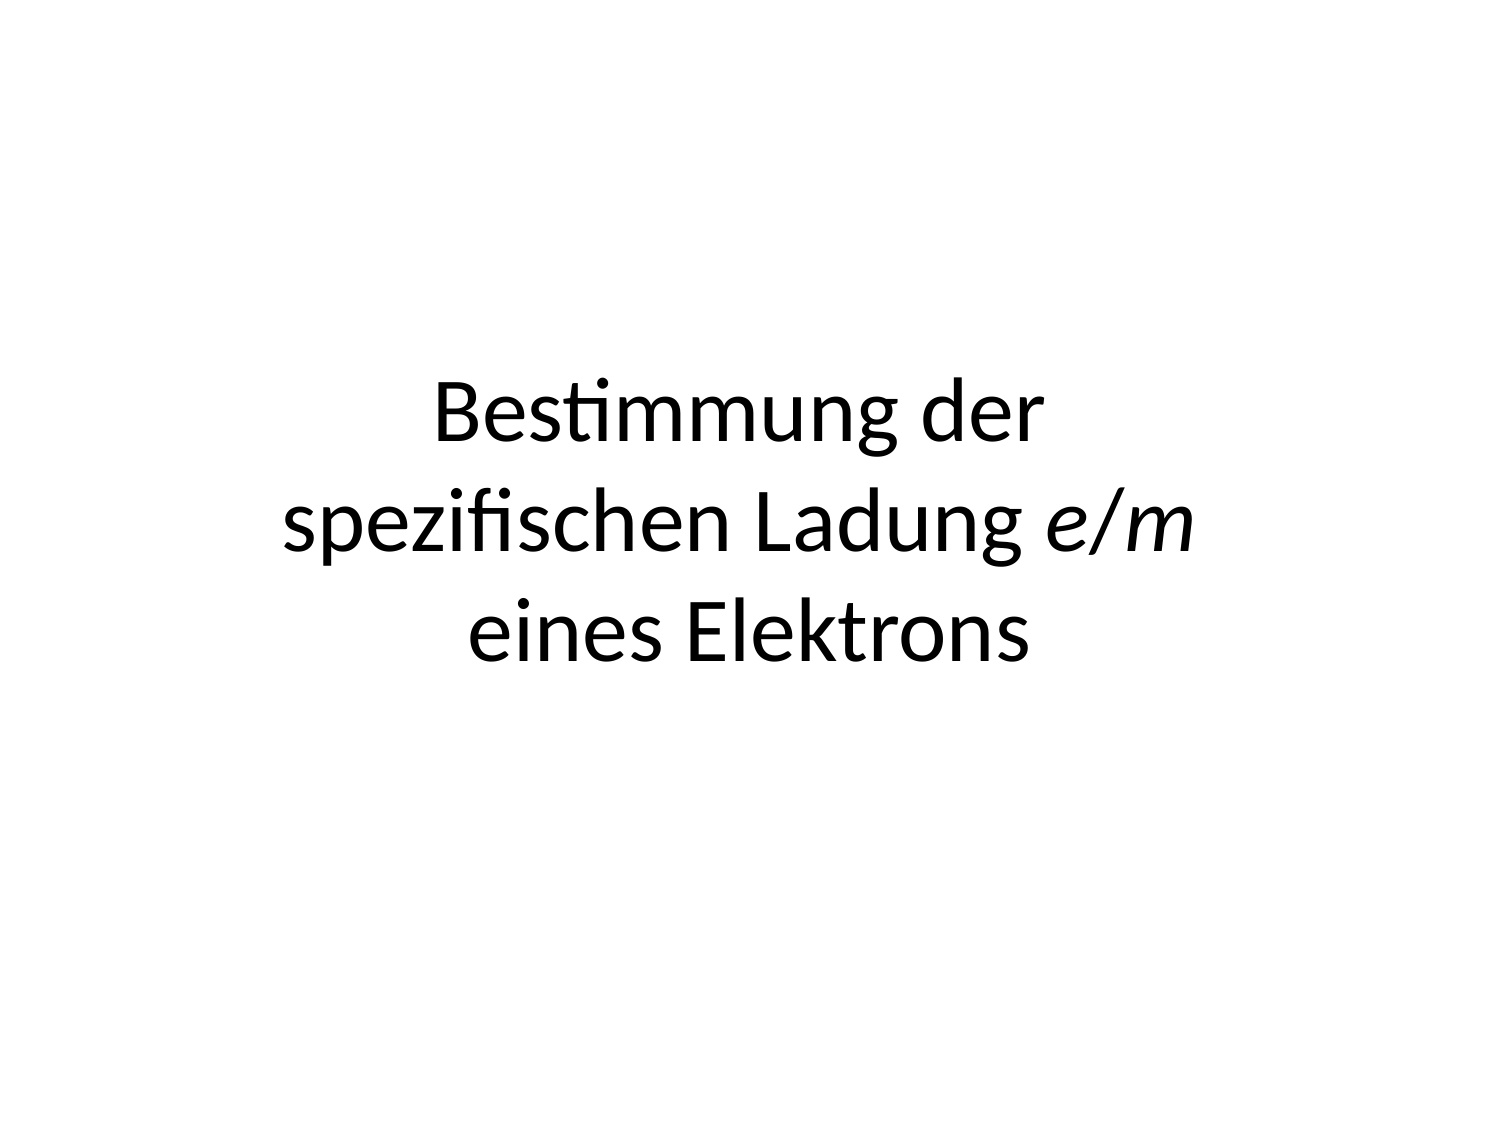

# Bestimmung der spezifischen Ladung e/m eines Elektrons